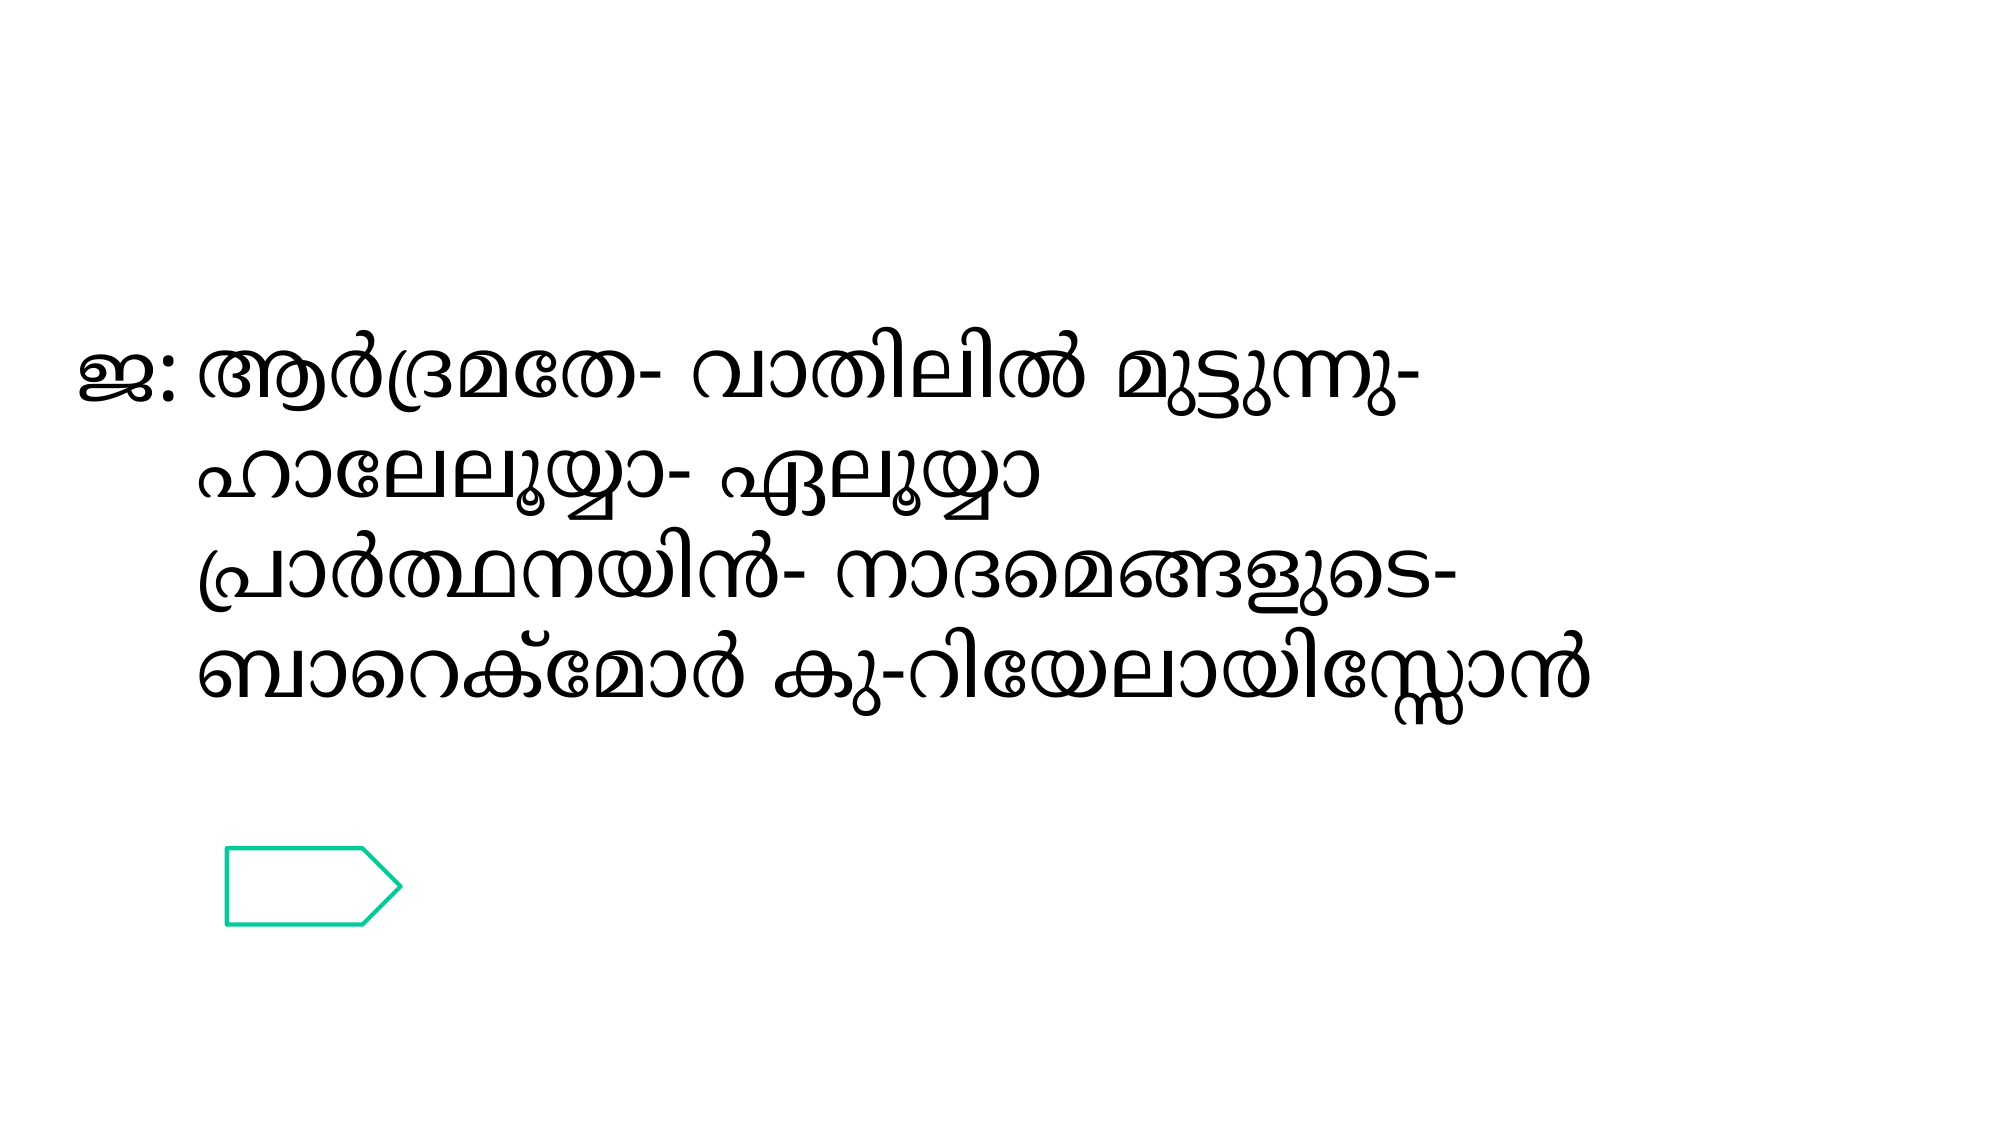

ആര്‍ദ്രമതേ- വാതിലില്‍ മുട്ടുന്നു-
ഹാലേലൂയ്യാ- ഏലൂയ്യാ
പ്രാര്‍ത്ഥനയിന്‍- നാദമെങ്ങളുടെ-
ബാറെക്മോര്‍ കു-റിയേലായിസ്സോന്‍
ജ: